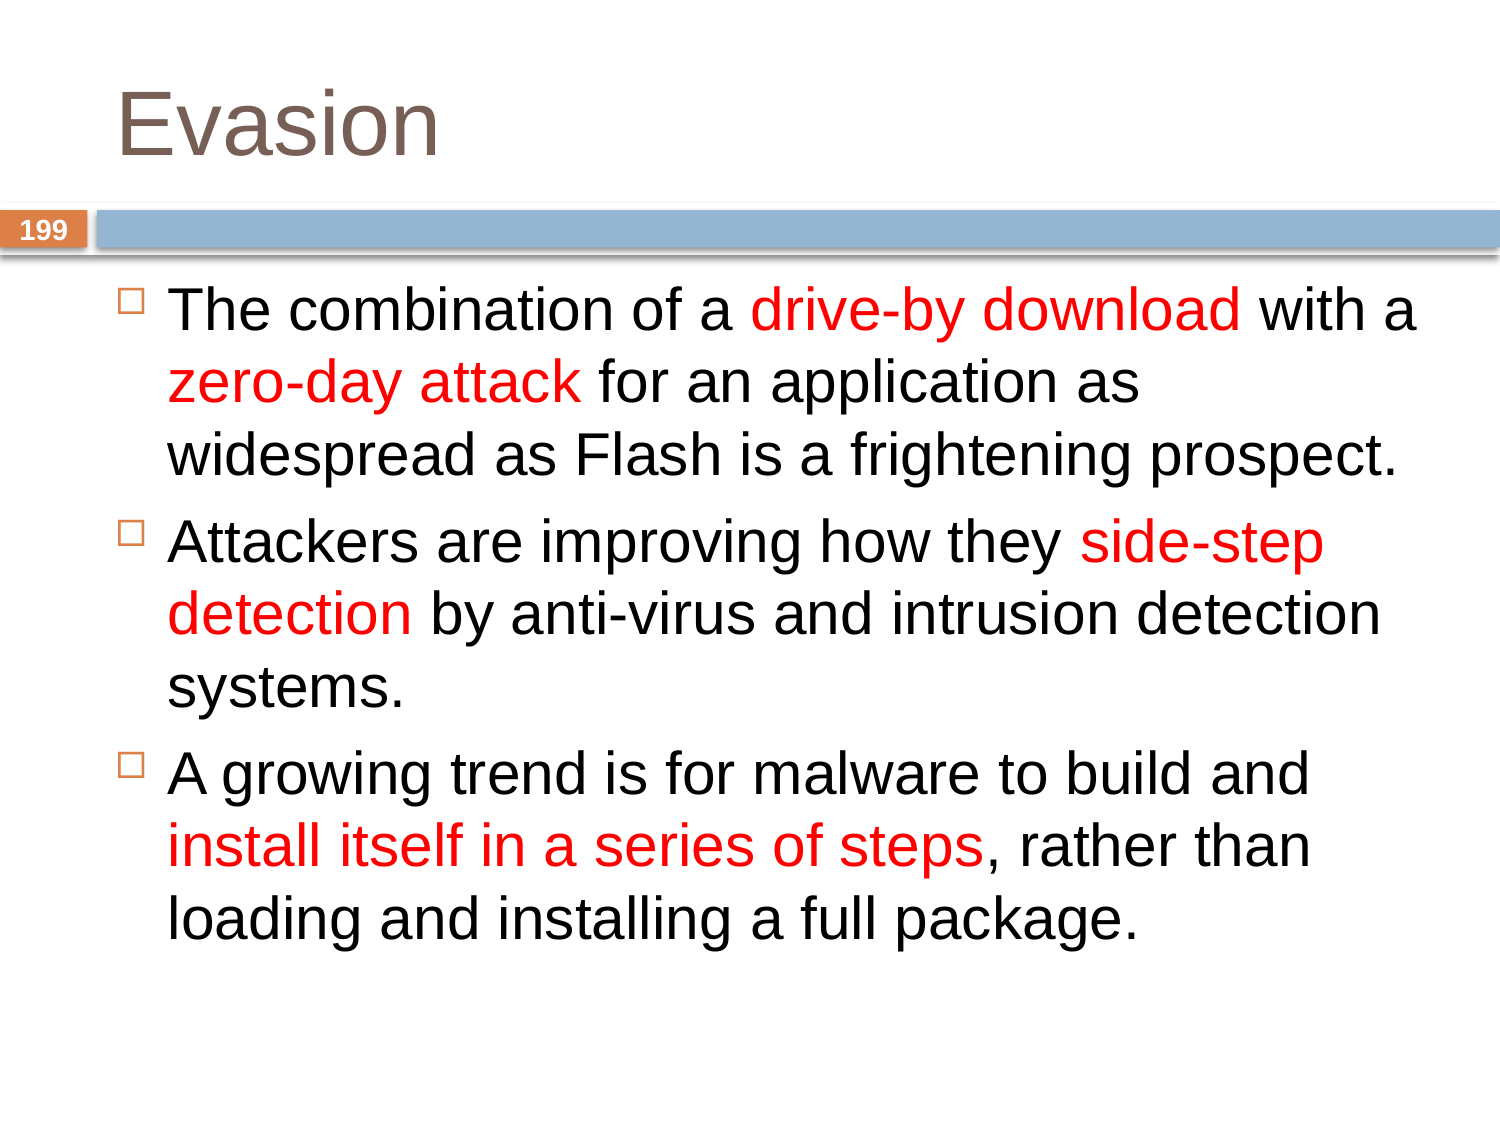

# Evasion
199
The combination of a drive-by download with a zero-day attack for an application as widespread as Flash is a frightening prospect.
Attackers are improving how they side-step detection by anti-virus and intrusion detection systems.
A growing trend is for malware to build and install itself in a series of steps, rather than loading and installing a full package.